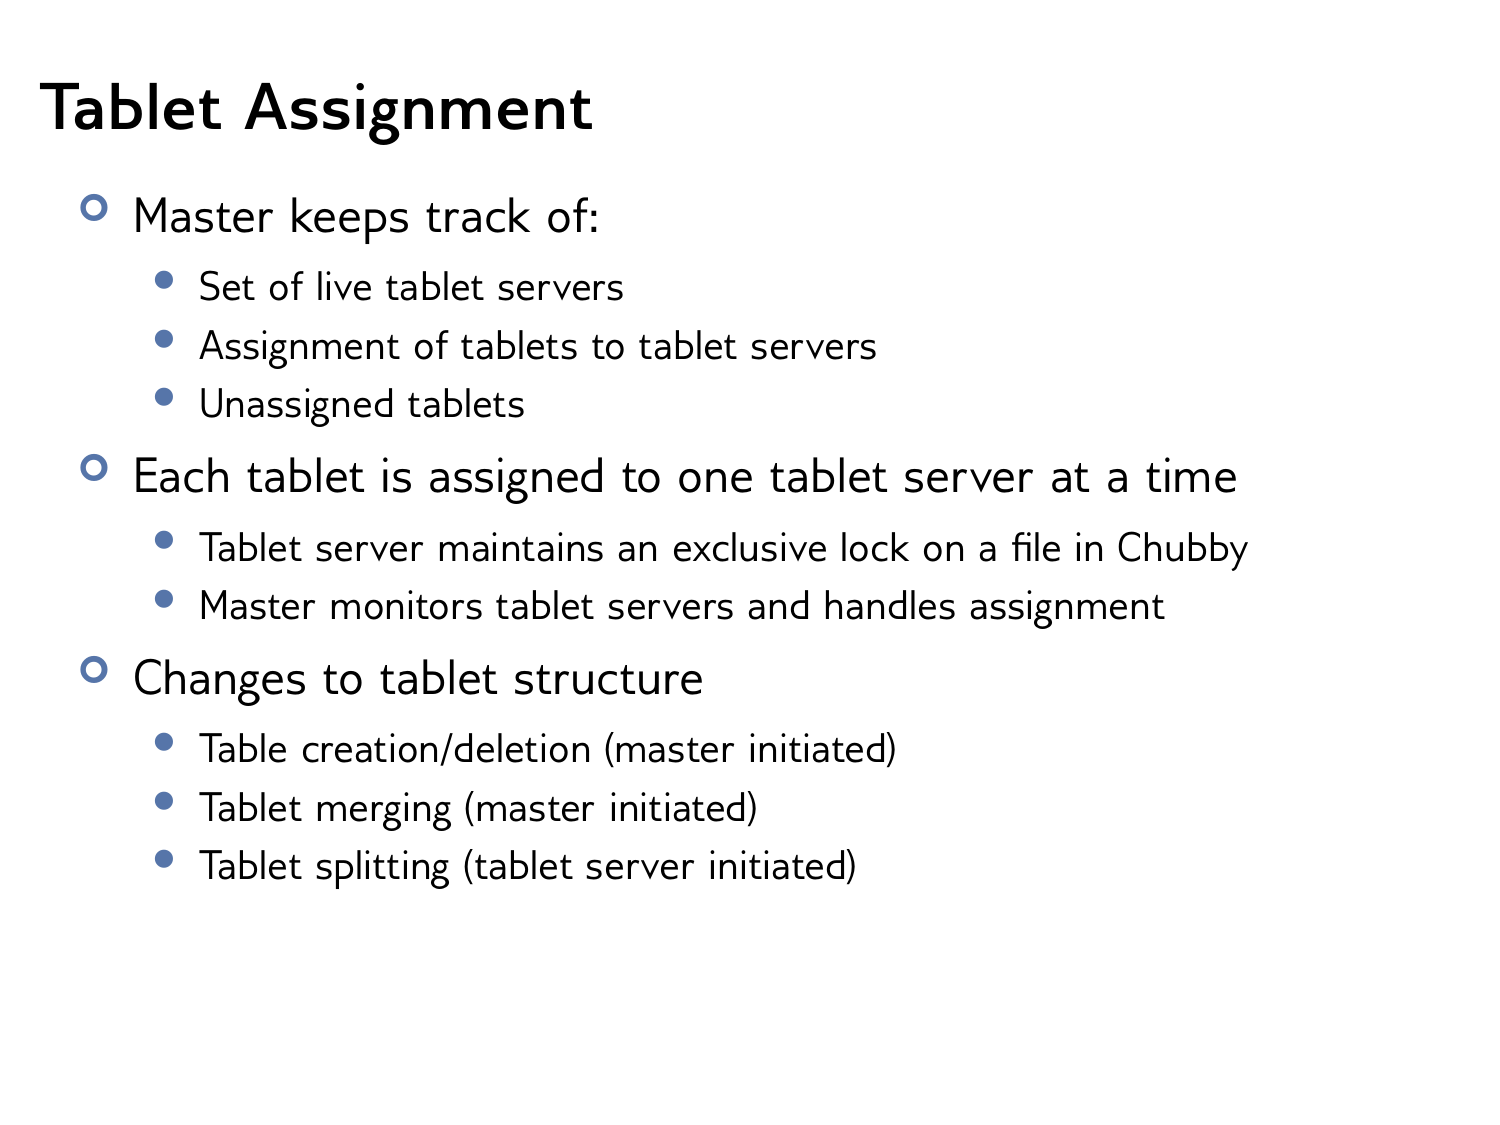

# Tablet Assignment
Master keeps track of:
Set of live tablet servers
Assignment of tablets to tablet servers
Unassigned tablets
Each tablet is assigned to one tablet server at a time
Tablet server maintains an exclusive lock on a file in Chubby
Master monitors tablet servers and handles assignment
Changes to tablet structure
Table creation/deletion (master initiated)
Tablet merging (master initiated)
Tablet splitting (tablet server initiated)